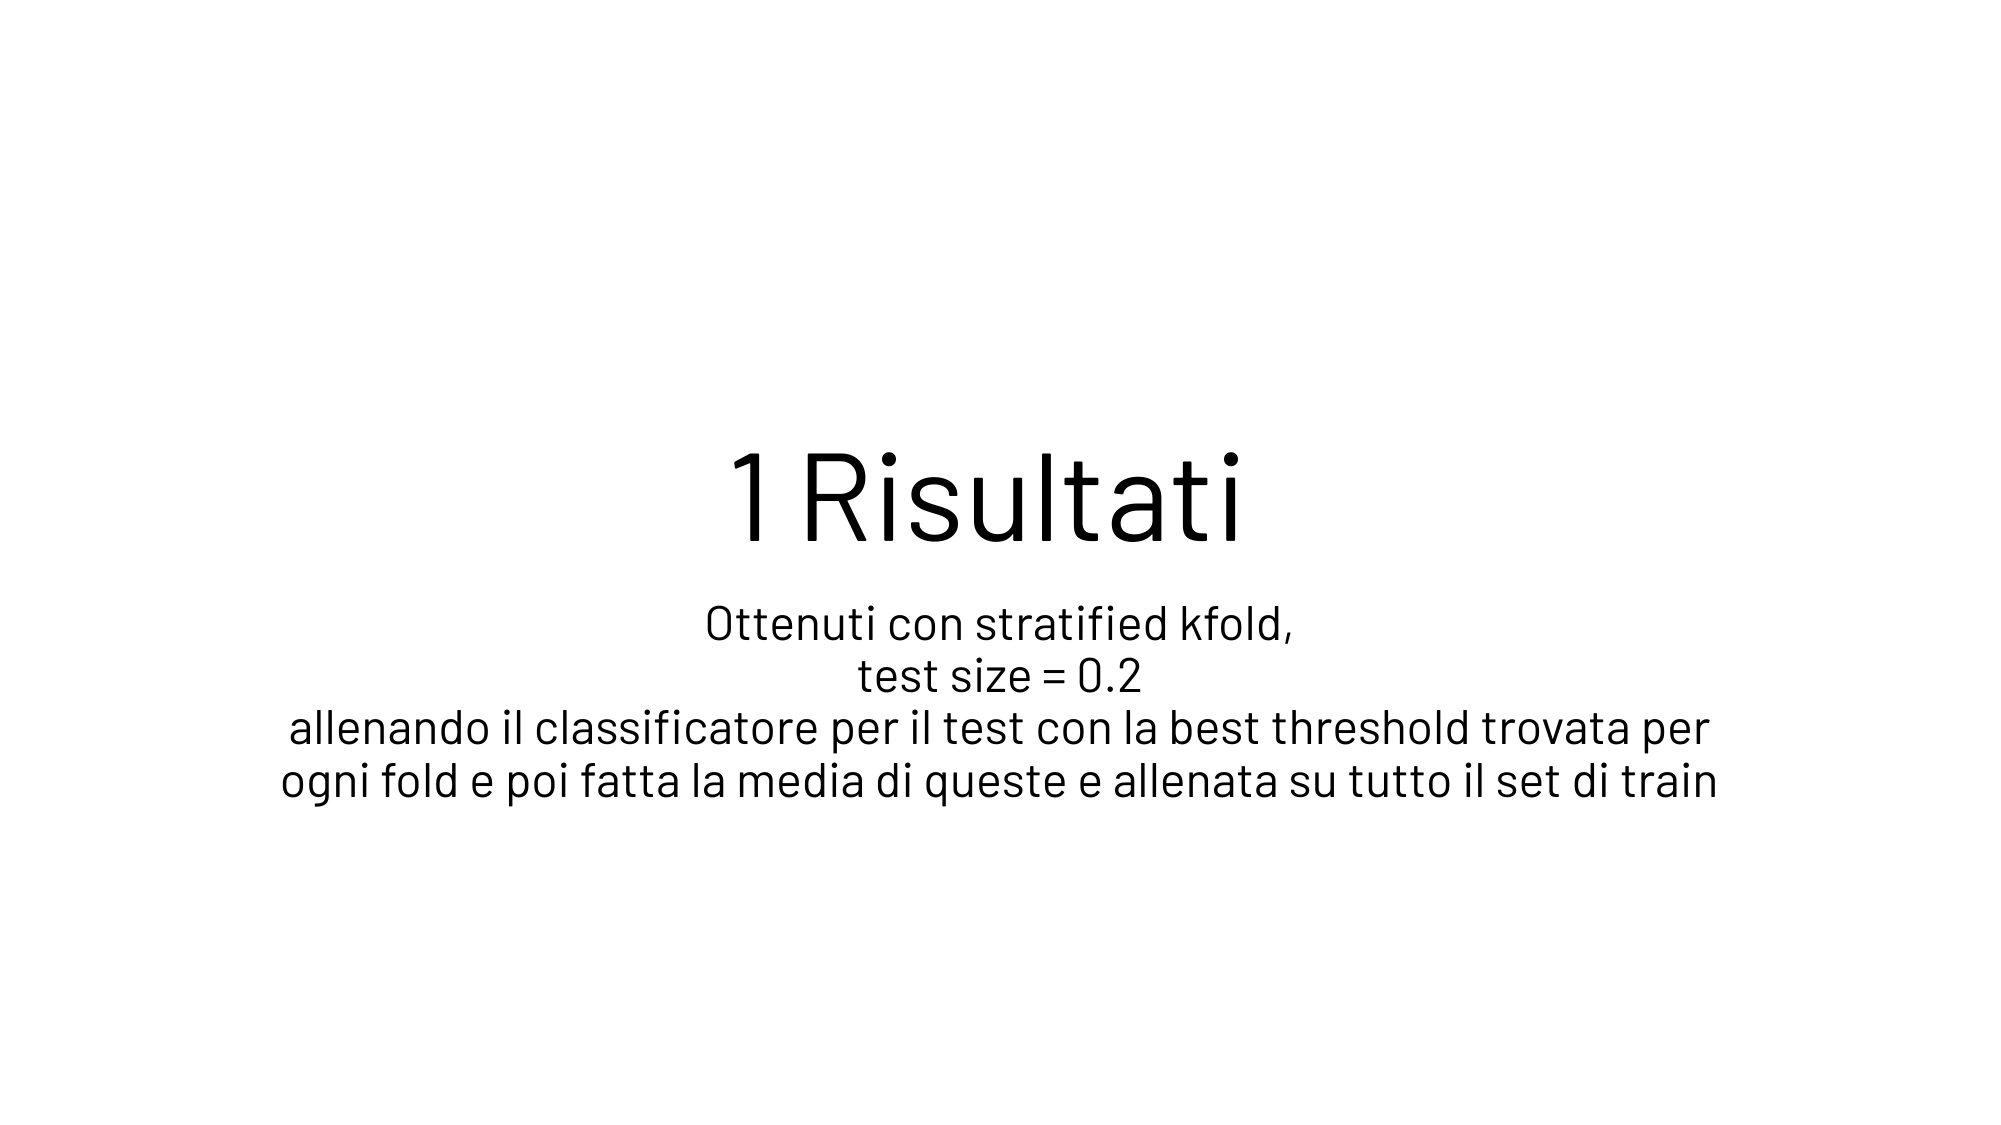

# 1 Risultati
Ottenuti con stratified kfold,
test size = 0.2
allenando il classificatore per il test con la best threshold trovata per ogni fold e poi fatta la media di queste e allenata su tutto il set di train